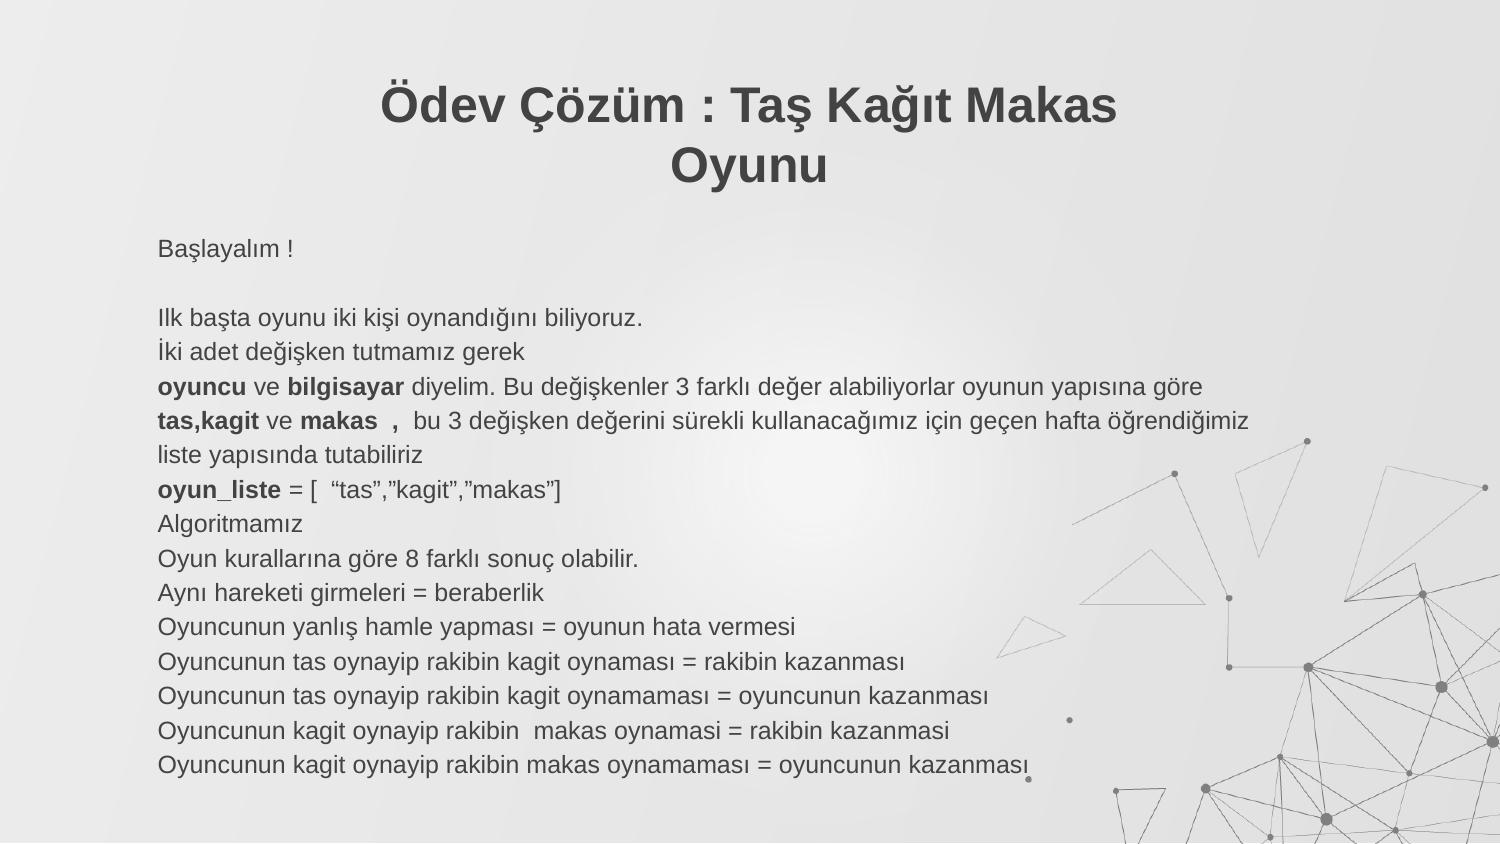

# Ödev Çözüm : Taş Kağıt Makas Oyunu

Başlayalım !

Ilk başta oyunu iki kişi oynandığını biliyoruz.
İki adet değişken tutmamız gerek
oyuncu ve bilgisayar diyelim. Bu değişkenler 3 farklı değer alabiliyorlar oyunun yapısına göre
tas,kagit ve makas  ,  bu 3 değişken değerini sürekli kullanacağımız için geçen hafta öğrendiğimiz liste yapısında tutabiliriz
oyun_liste = [  “tas”,”kagit”,”makas”]
Algoritmamız
Oyun kurallarına göre 8 farklı sonuç olabilir.
Aynı hareketi girmeleri = beraberlik
Oyuncunun yanlış hamle yapması = oyunun hata vermesi
Oyuncunun tas oynayip rakibin kagit oynaması = rakibin kazanması
Oyuncunun tas oynayip rakibin kagit oynamaması = oyuncunun kazanması
Oyuncunun kagit oynayip rakibin  makas oynamasi = rakibin kazanmasi
Oyuncunun kagit oynayip rakibin makas oynamaması = oyuncunun kazanması